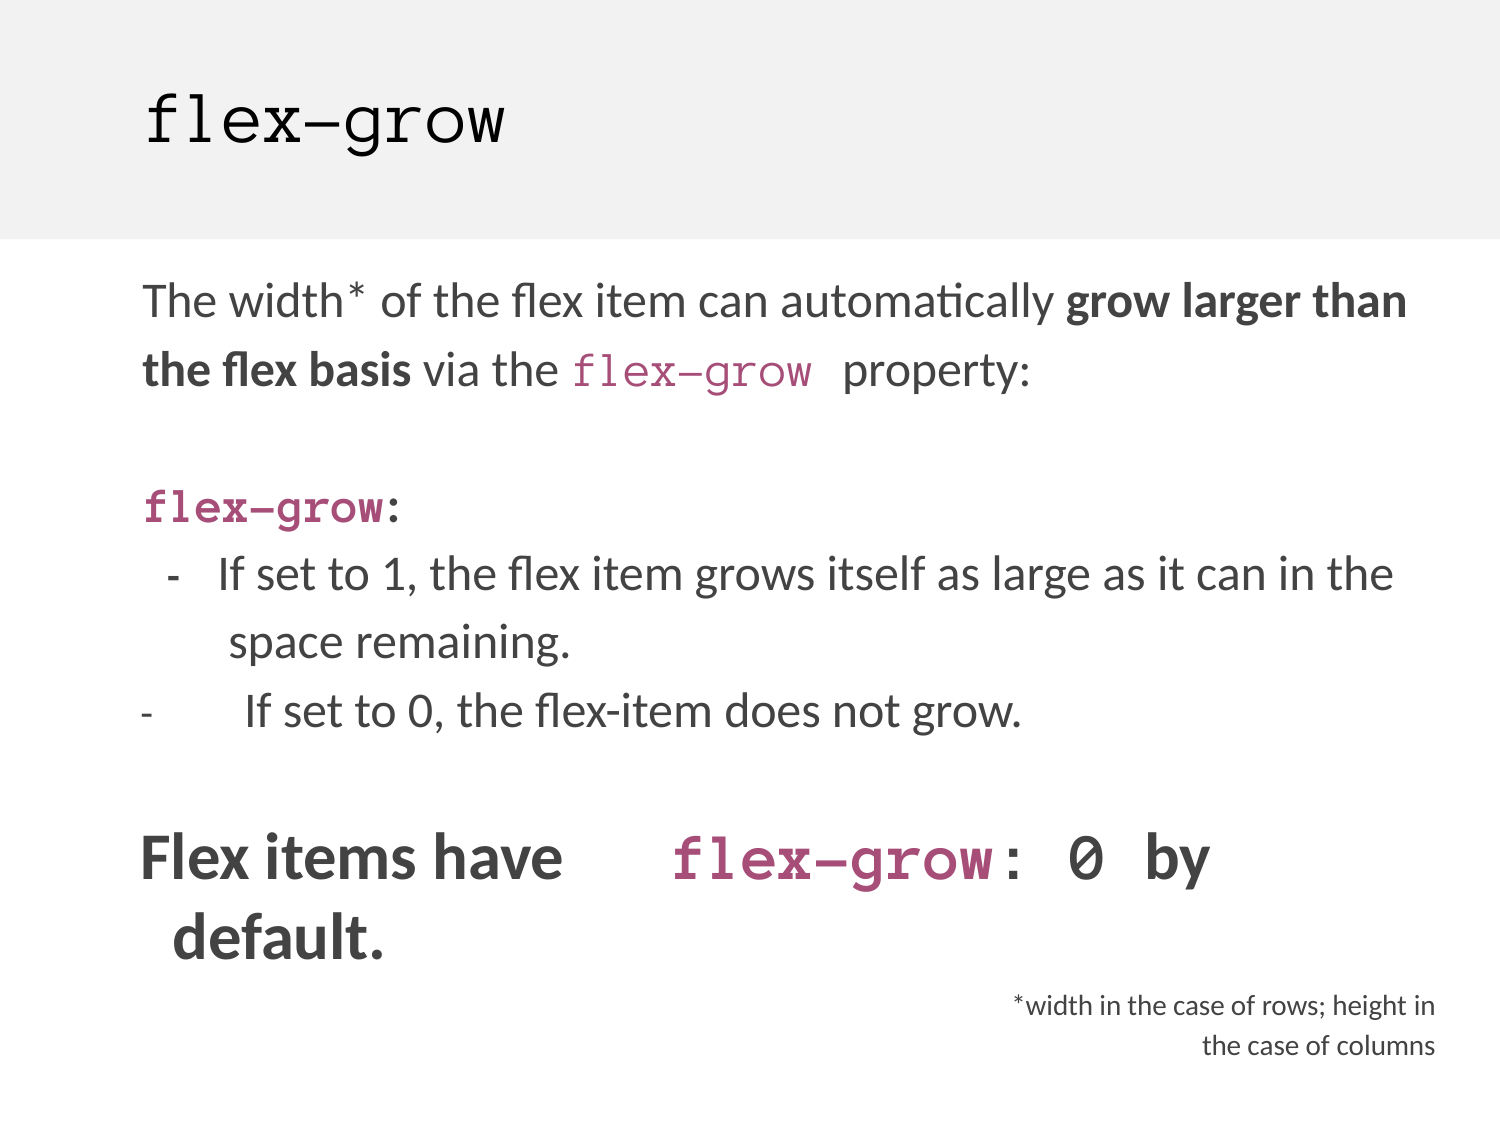

# flex-grow
The width* of the flex item can automatically grow larger than  the flex basis via the flex-grow property:

flex-grow:
-	If set to 1, the flex item grows itself as large as it can in the  space remaining.
-	If set to 0, the flex-item does not grow.

Flex items have	flex-grow: 0 by default.
*width in the case of rows; height in
the case of columns